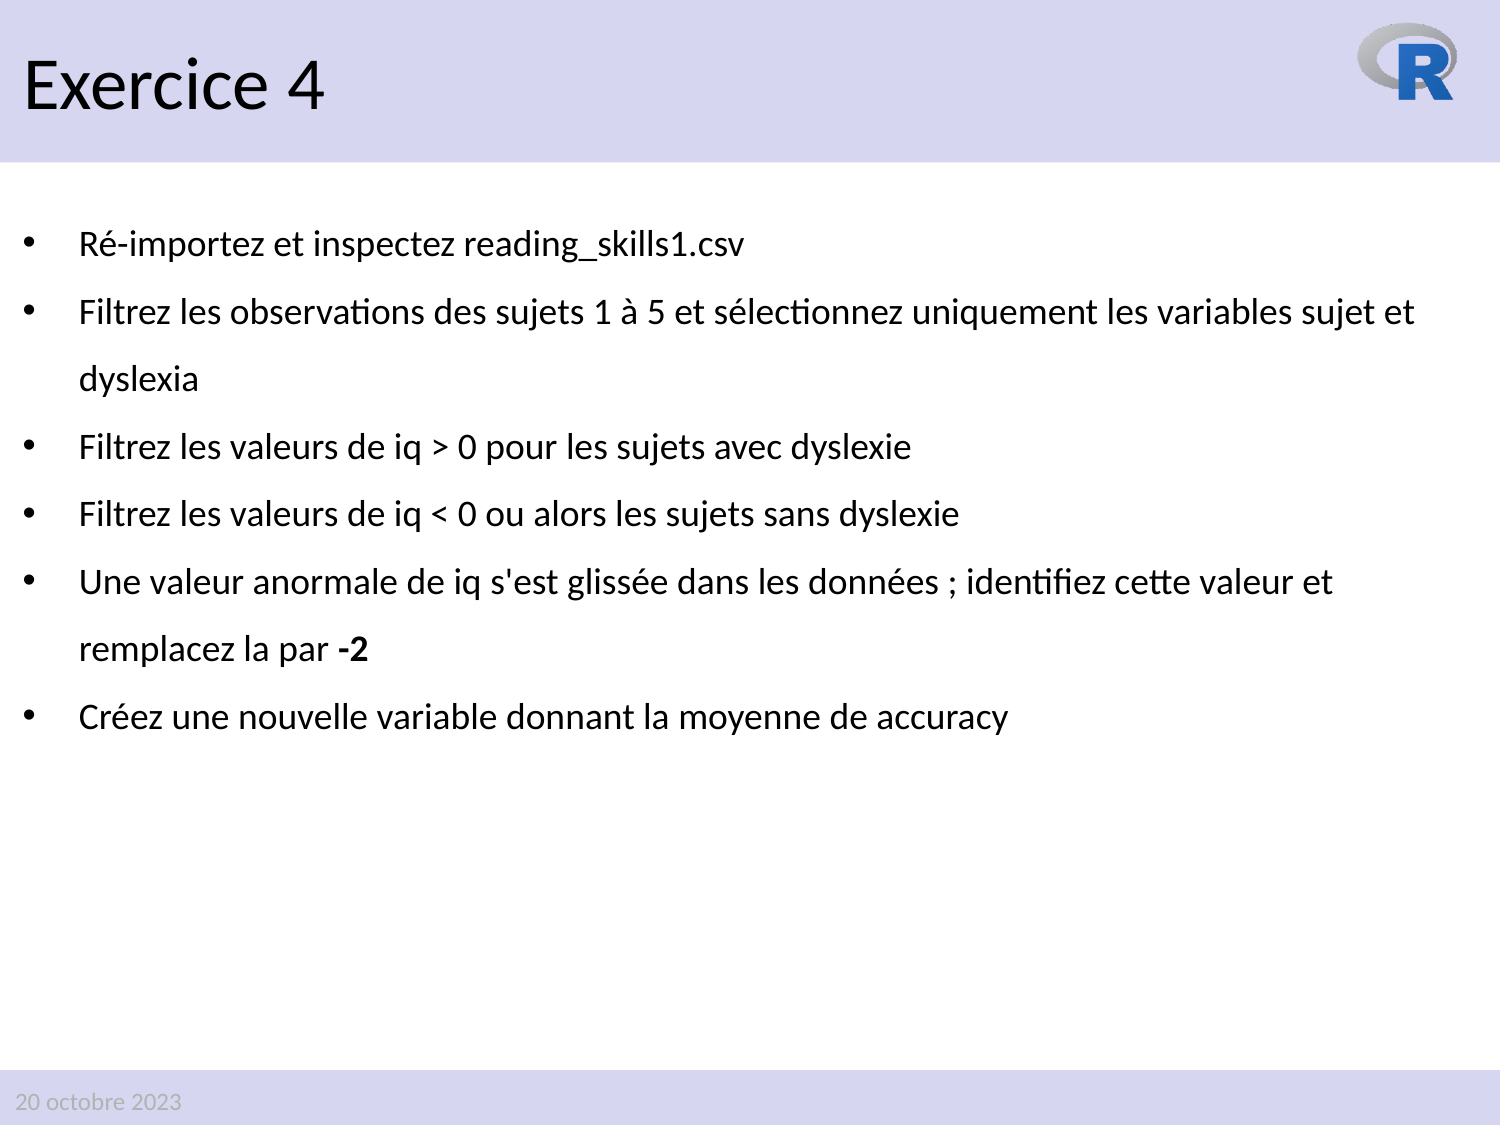

Exercice 4
Ré-importez et inspectez reading_skills1.csv
Filtrez les observations des sujets 1 à 5 et sélectionnez uniquement les variables sujet et dyslexia
Filtrez les valeurs de iq > 0 pour les sujets avec dyslexie
Filtrez les valeurs de iq < 0 ou alors les sujets sans dyslexie
Une valeur anormale de iq s'est glissée dans les données ; identifiez cette valeur et remplacez la par -2
Créez une nouvelle variable donnant la moyenne de accuracy
20 octobre 2023
70
https://www.reilly-coglab.com/data